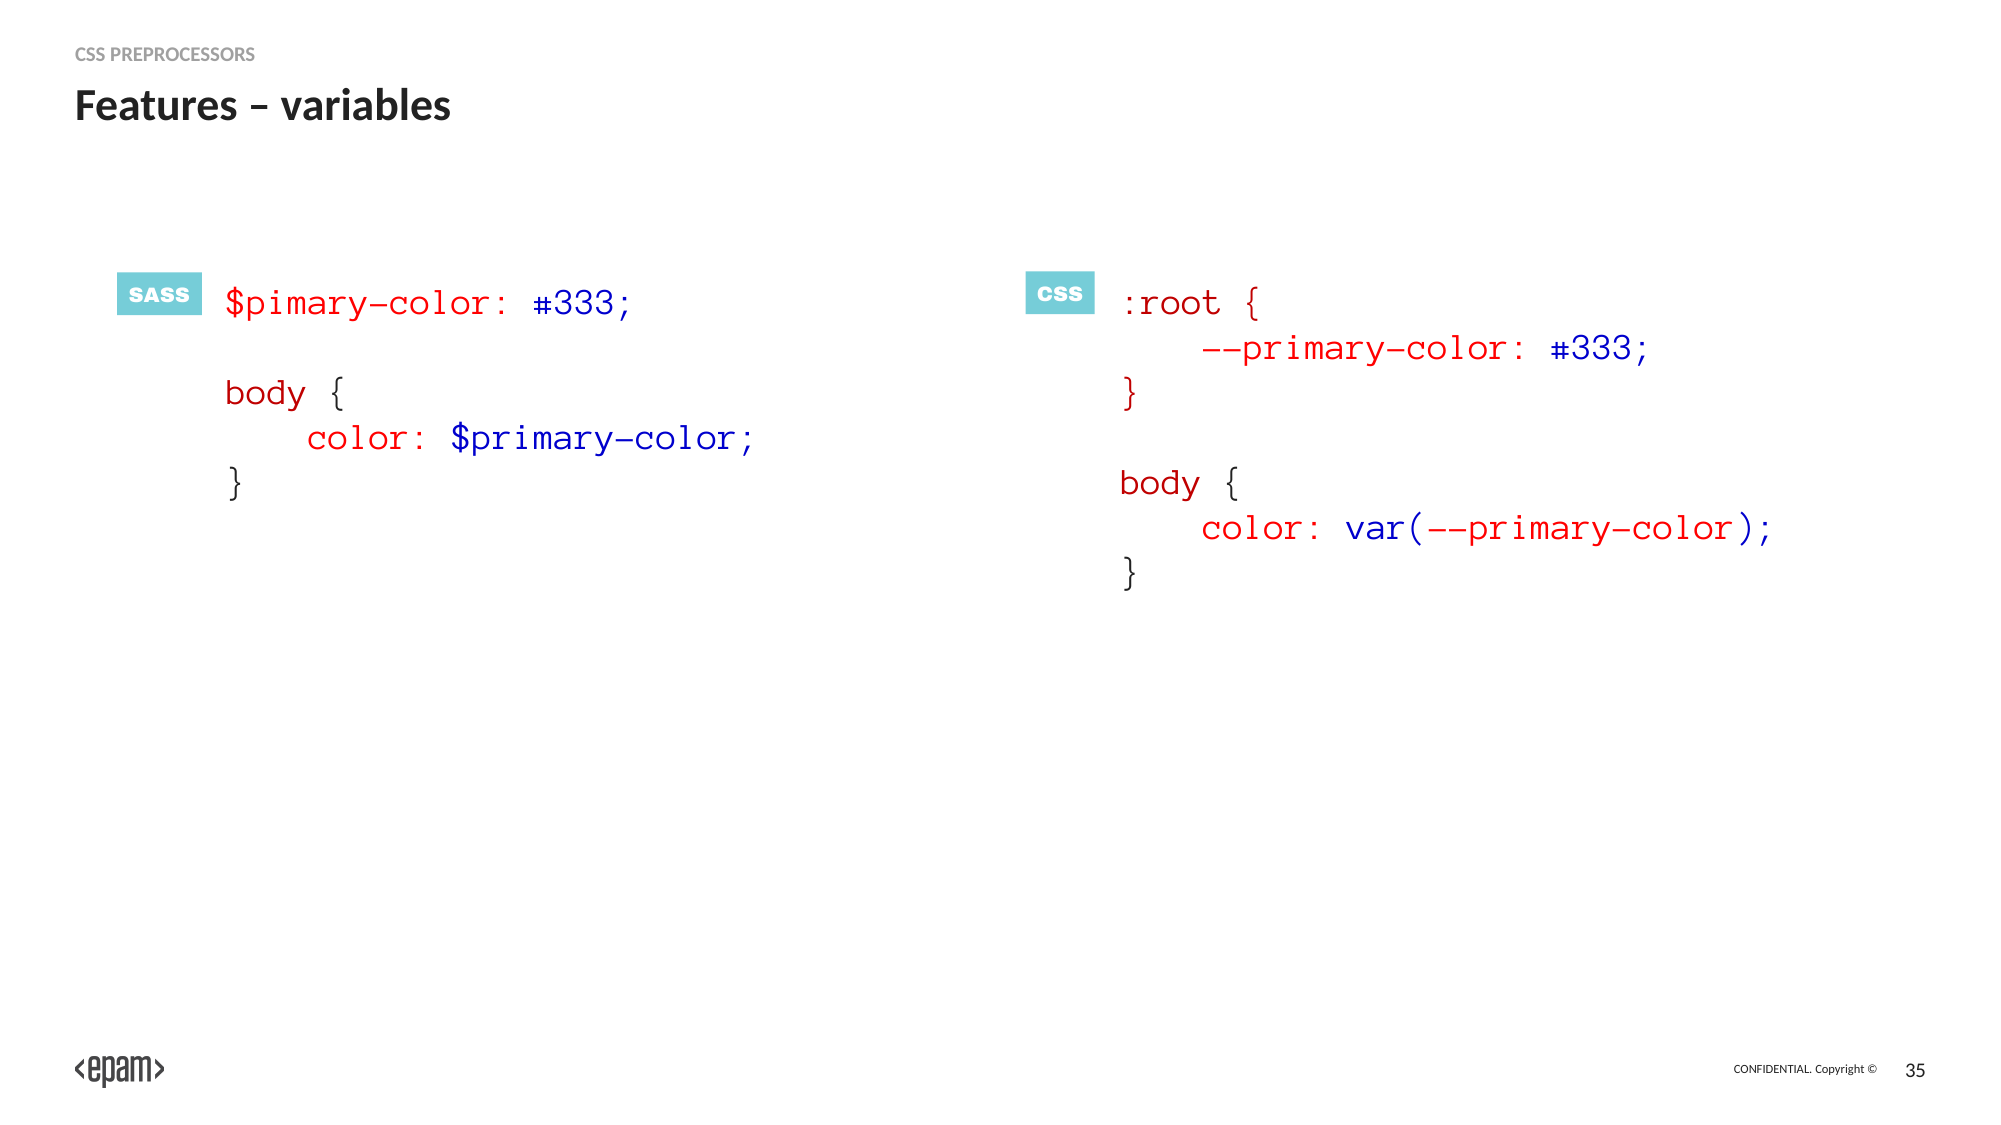

CSS preprocessors
# Features – variables
$pimary-color: #333;

body {
    color: $primary-color;
}
SASS
:root {
    --primary-color: #333;
}
body {
    color: var(--primary-color);
}
CSS